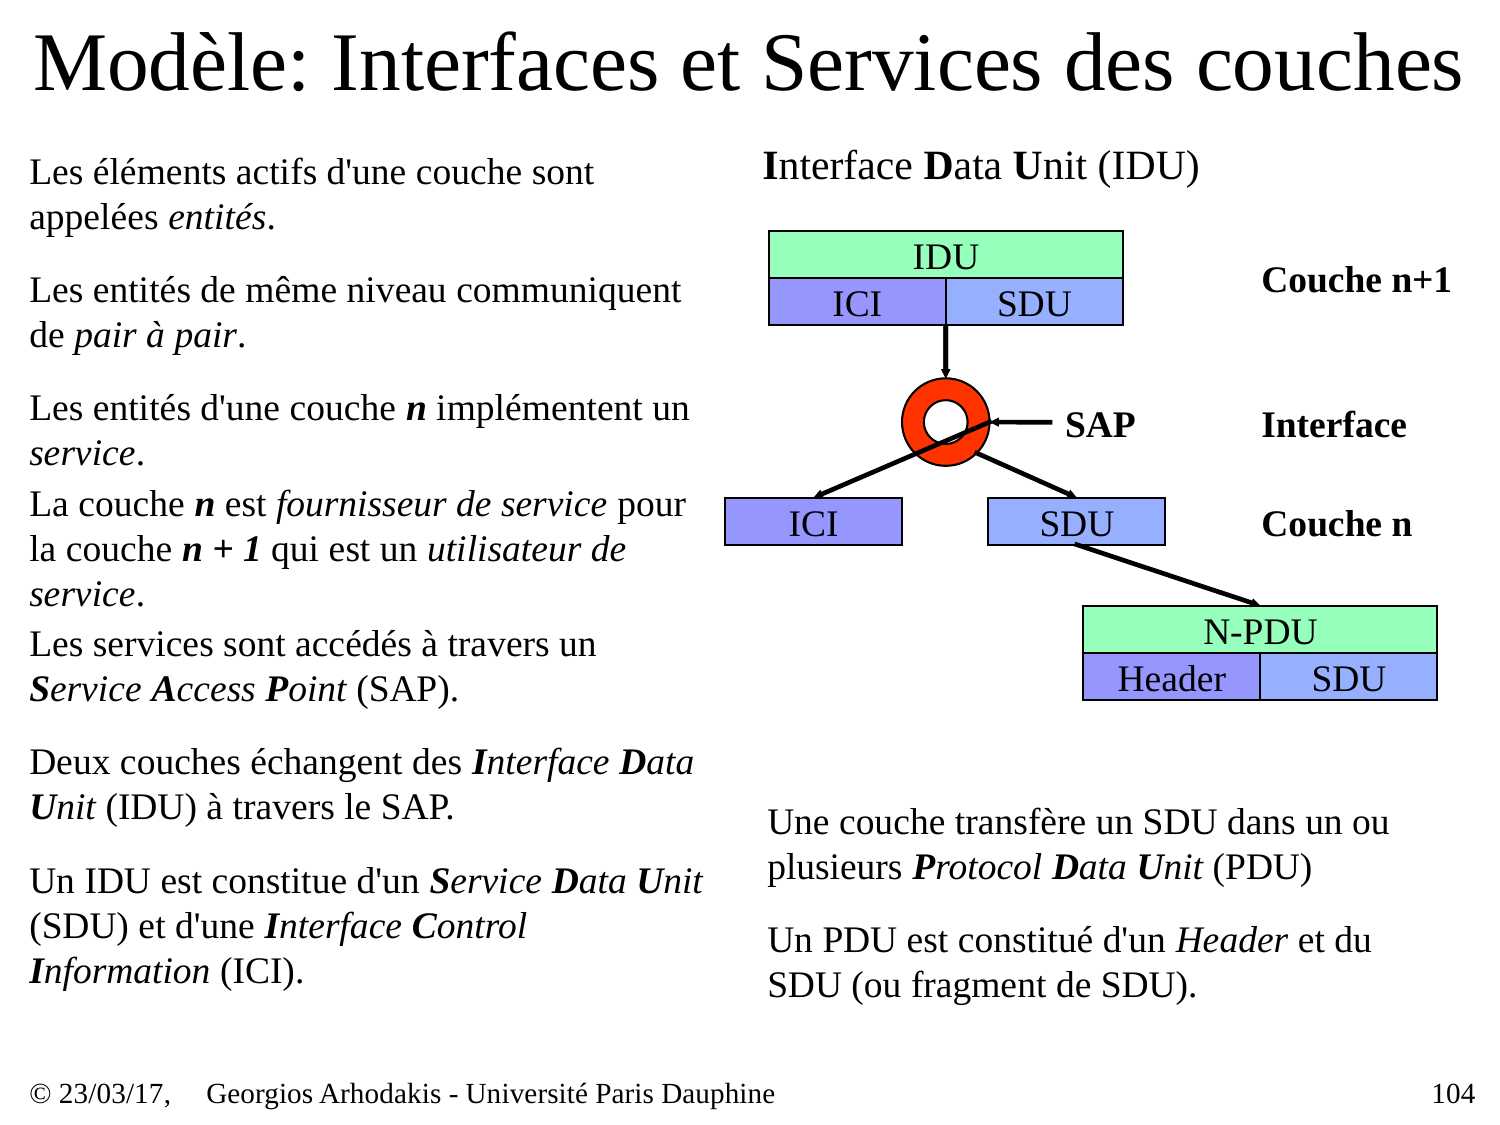

# Modèle: Interfaces et Services des couches
Interface Data Unit (IDU)
Les éléments actifs d'une couche sont appelées entités.
IDU
ICI
SDU
Couche n+1
Les entités de même niveau communiquent de pair à pair.

Les entités d'une couche n implémentent un service.
Interface
SAP
La couche n est fournisseur de service pour la couche n + 1 qui est un utilisateur de service.
ICI
SDU
Couche n
N-PDU
Les services sont accédés à travers un Service Access Point (SAP).
Header
SDU
Deux couches échangent des Interface Data Unit (IDU) à travers le SAP.
Une couche transfère un SDU dans un ou plusieurs Protocol Data Unit (PDU)
Un IDU est constitue d'un Service Data Unit (SDU) et d'une Interface Control Information (ICI).
Un PDU est constitué d'un Header et du SDU (ou fragment de SDU).
© 23/03/17,
Georgios Arhodakis - Université Paris Dauphine
104